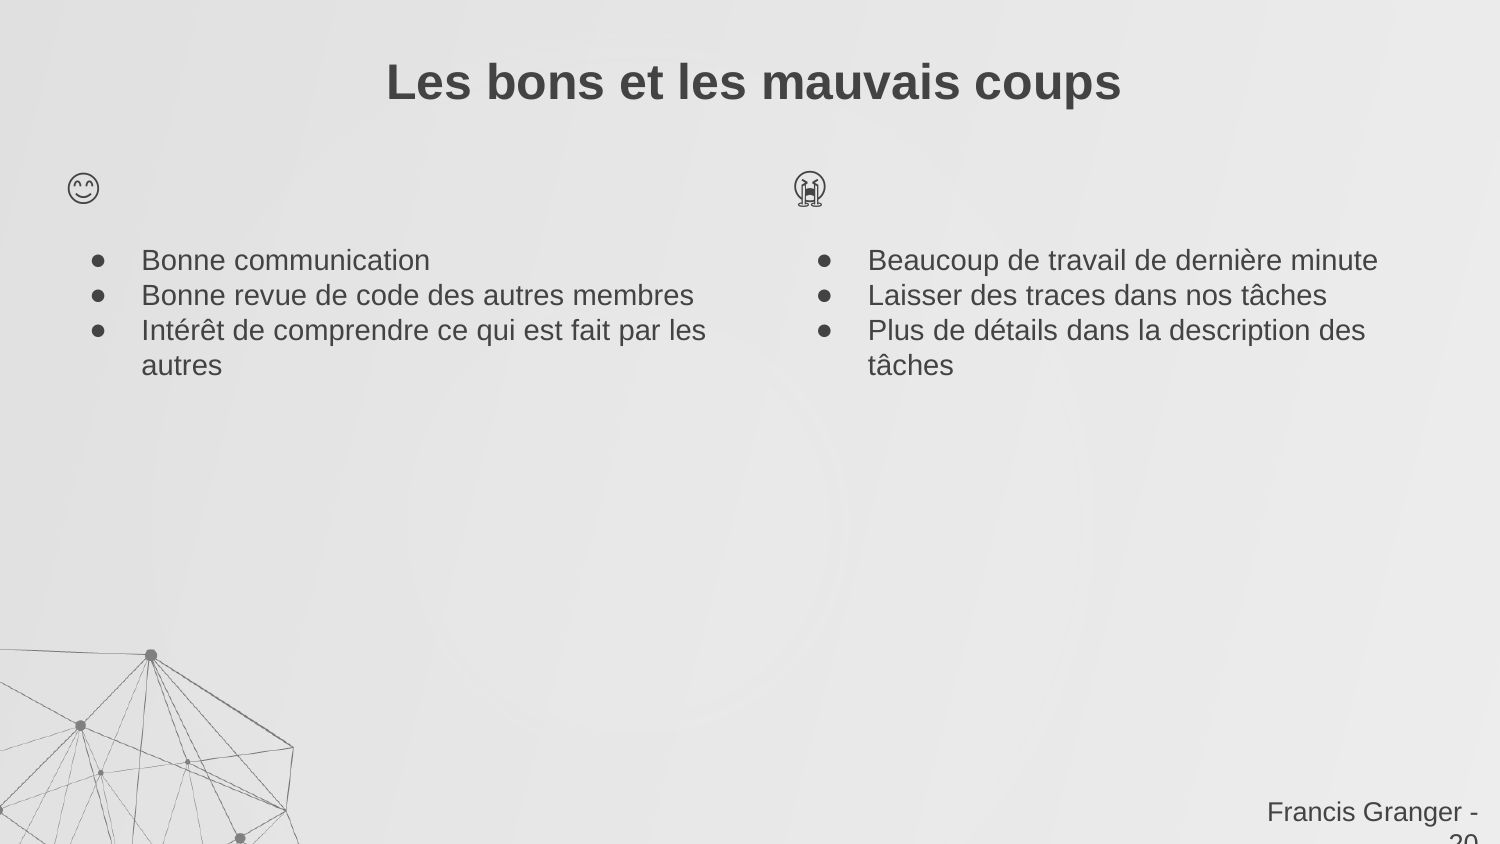

# Les bons et les mauvais coups
😊

Bonne communication
Bonne revue de code des autres membres
Intérêt de comprendre ce qui est fait par les autres

😭

Beaucoup de travail de dernière minute
Laisser des traces dans nos tâches
Plus de détails dans la description des tâches

Francis Granger - 20